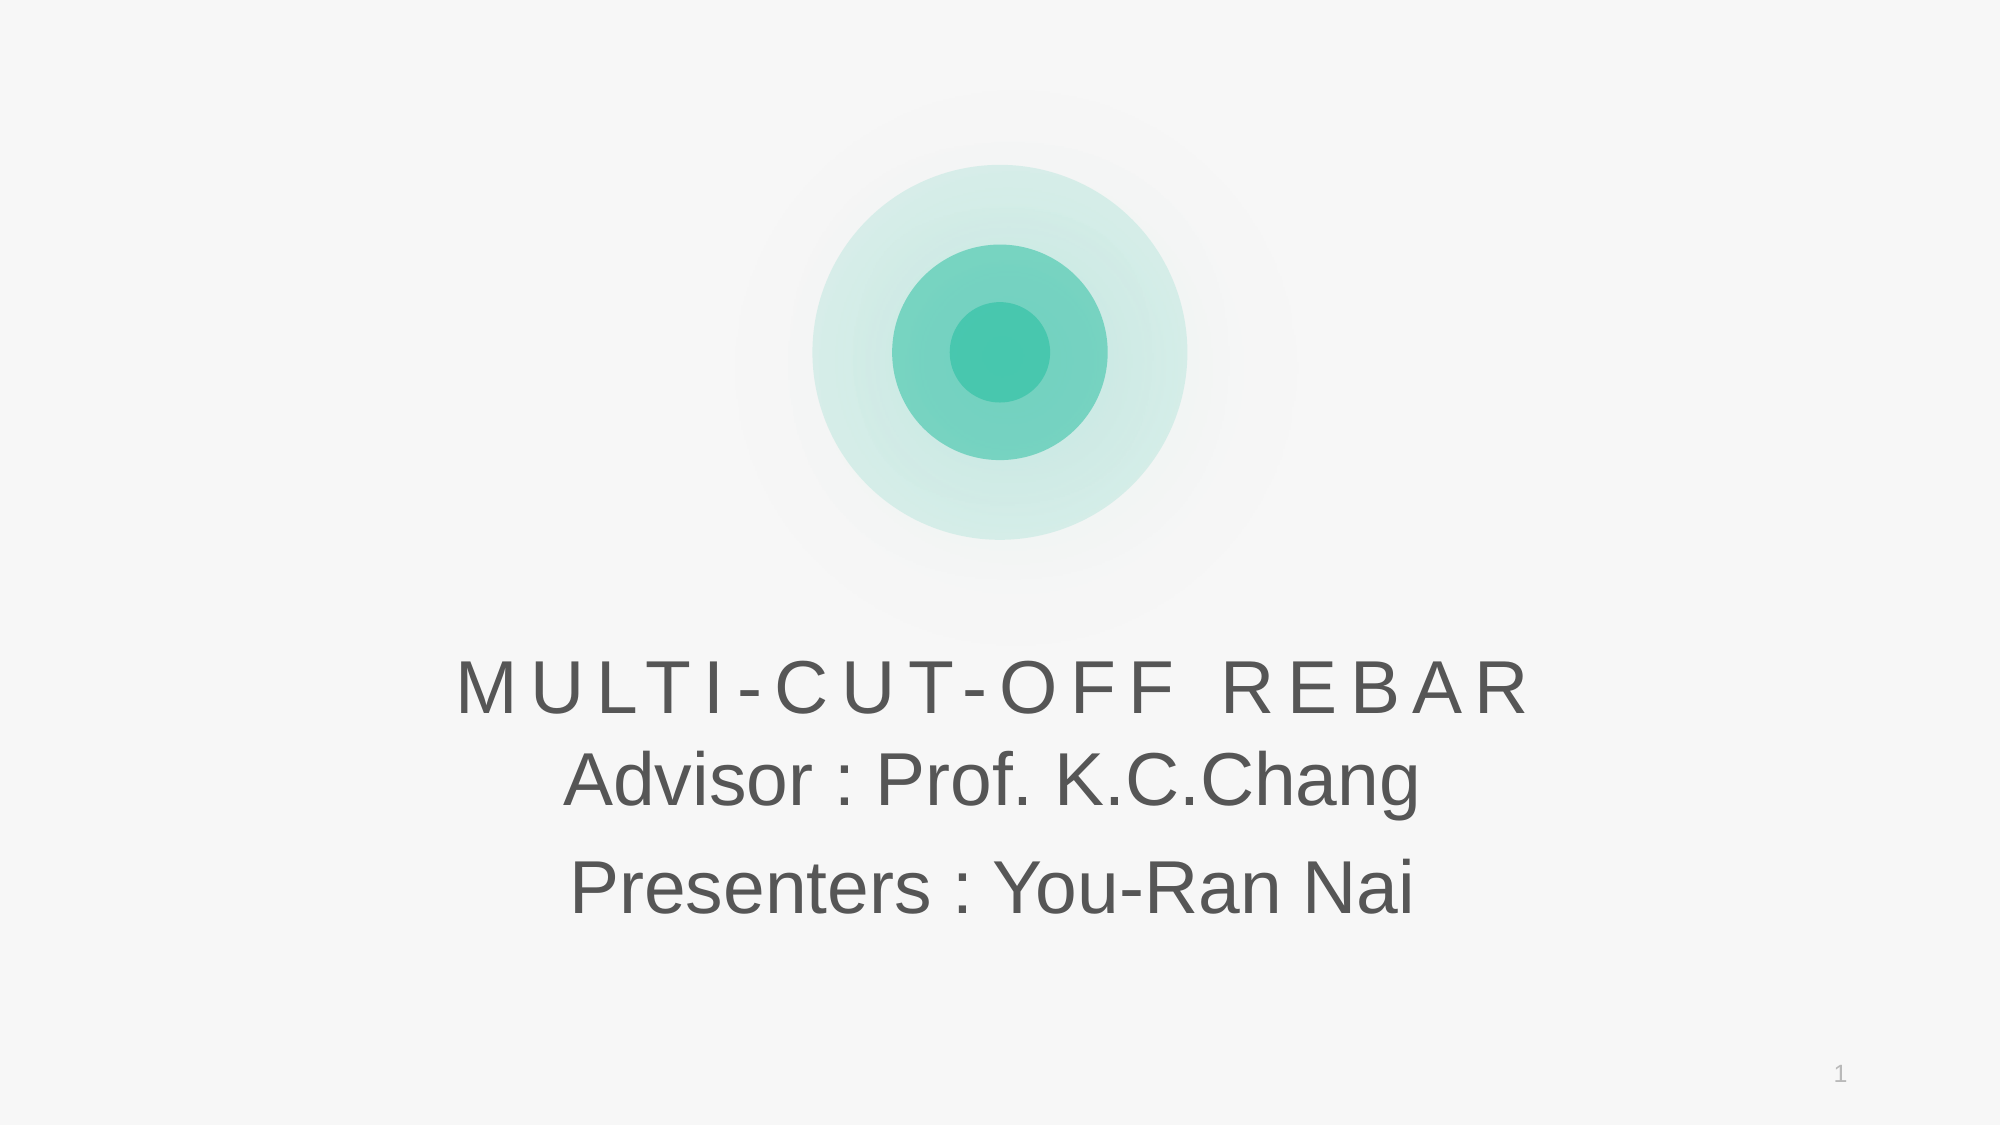

MULTI-CUT-OFF REBAR
Advisor : Prof. K.C.Chang
Presenters : You-Ran Nai
1